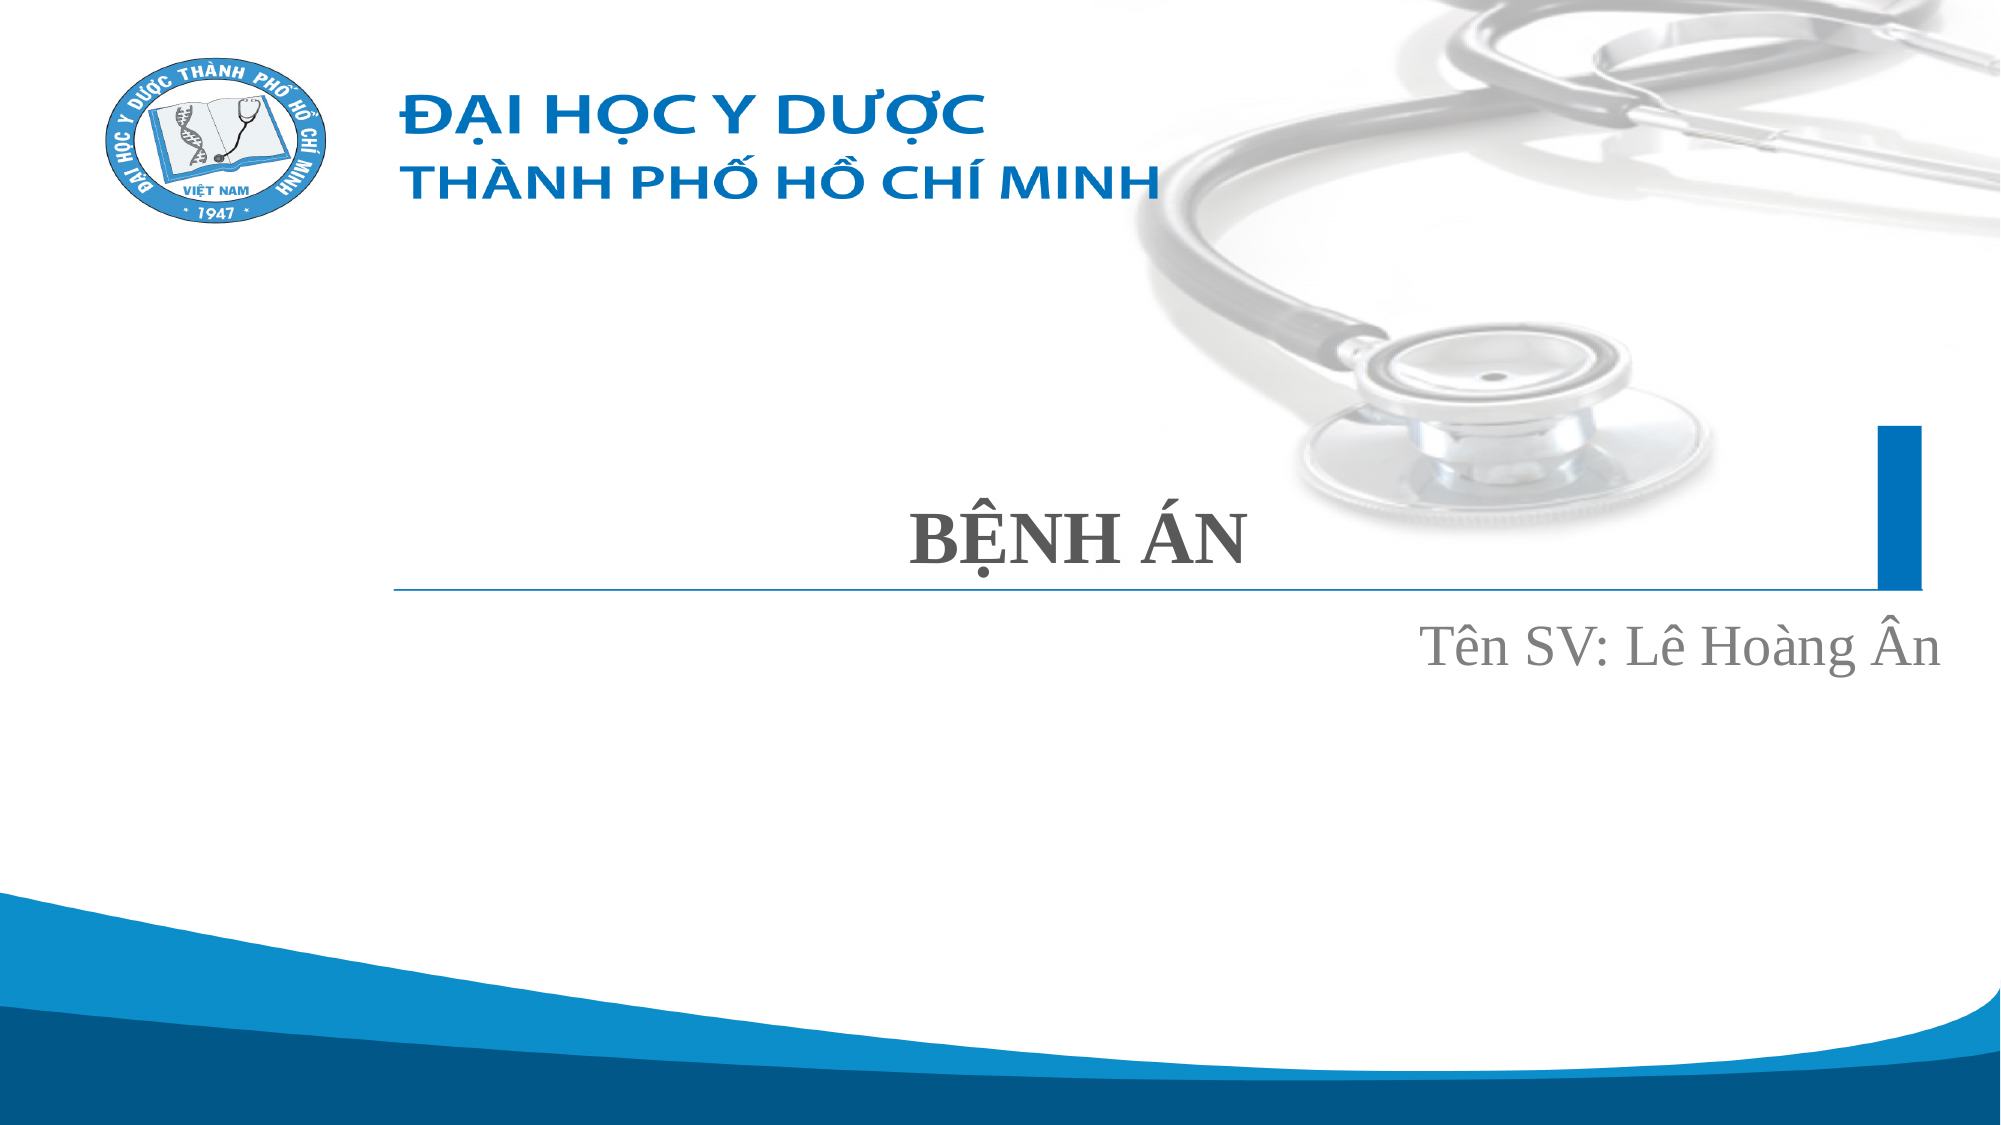

# BỆNH ÁN
Tên SV: Lê Hoàng Ân